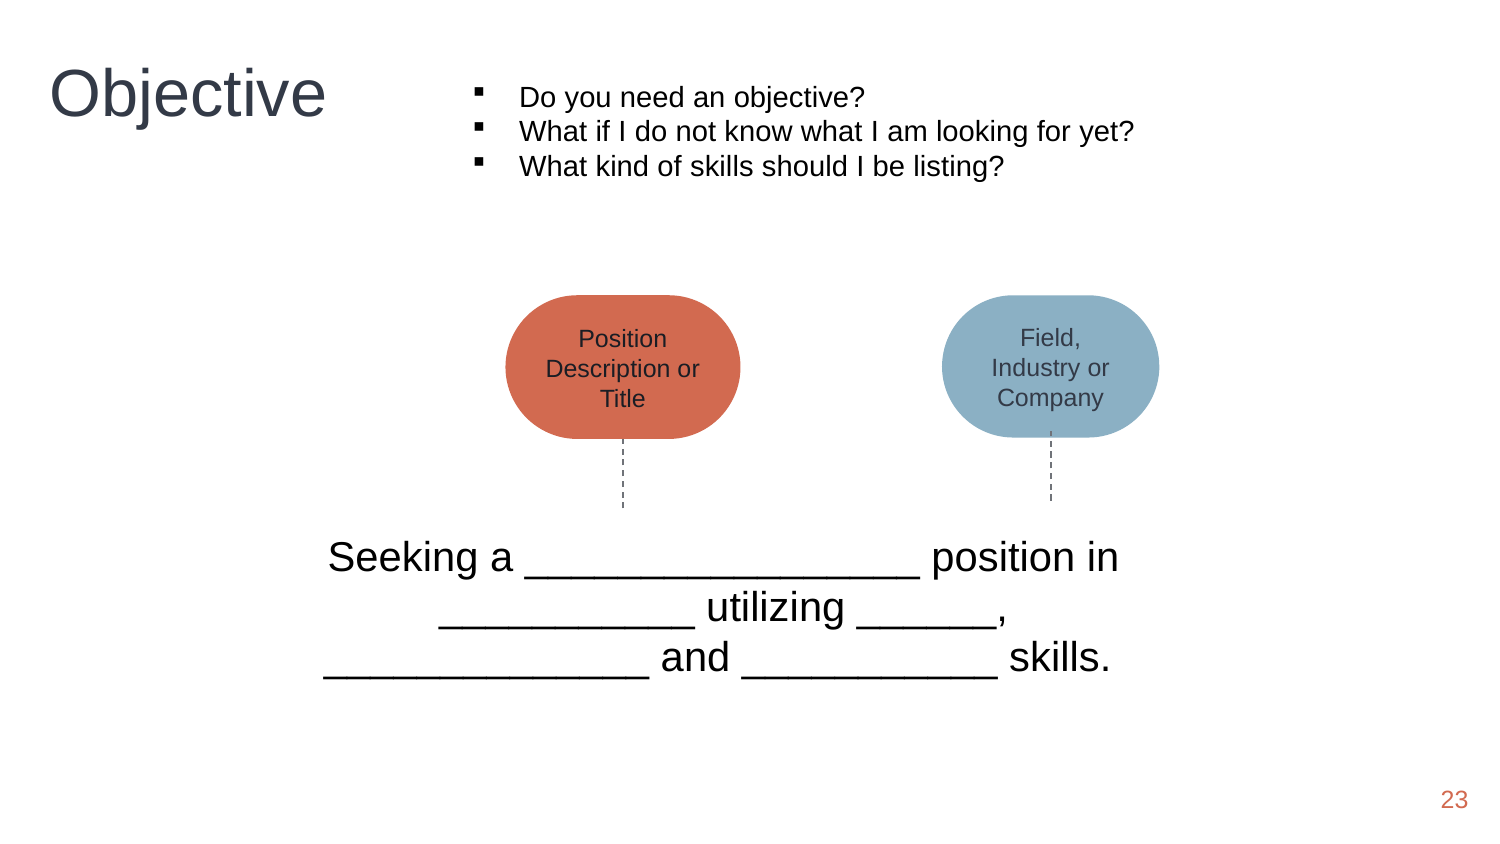

# Objective
Do you need an objective?
What if I do not know what I am looking for yet?
What kind of skills should I be listing?
Position Description or Title
Field, Industry or Company
Seeking a _________________ position in ___________ utilizing ______, ______________ and ___________ skills.

23